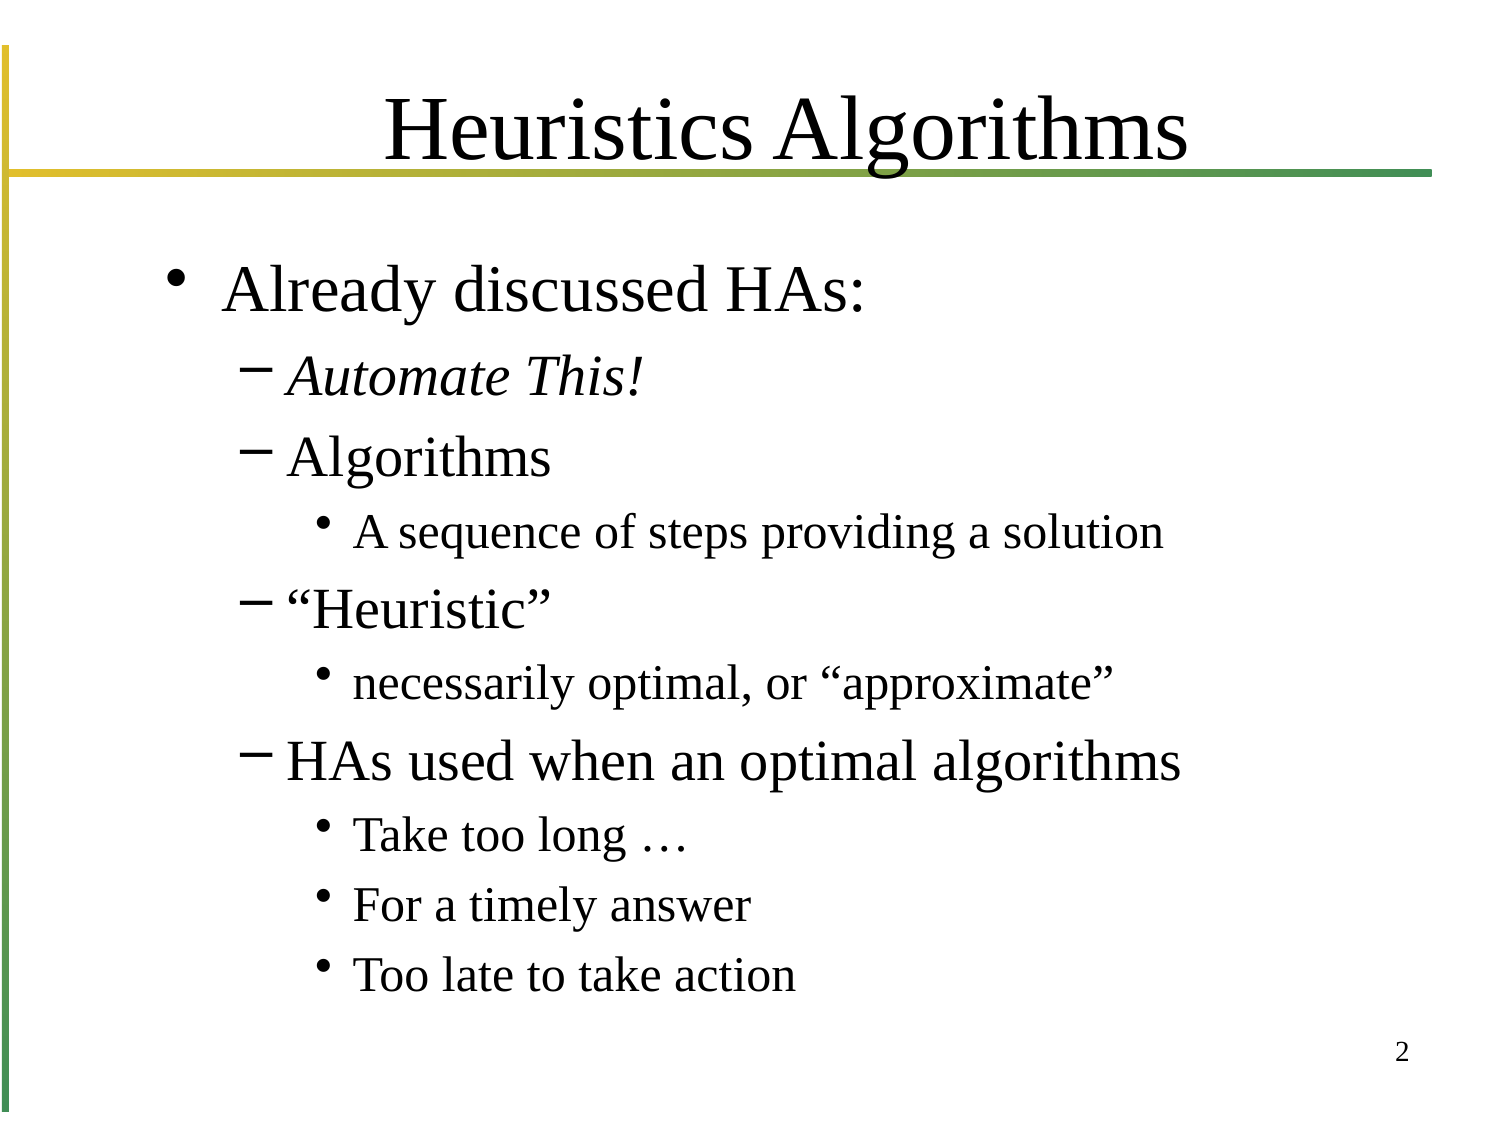

# Heuristics Algorithms
Already discussed HAs:
Automate This!
Algorithms
A sequence of steps providing a solution
“Heuristic”
necessarily optimal, or “approximate”
HAs used when an optimal algorithms
Take too long …
For a timely answer
Too late to take action
2